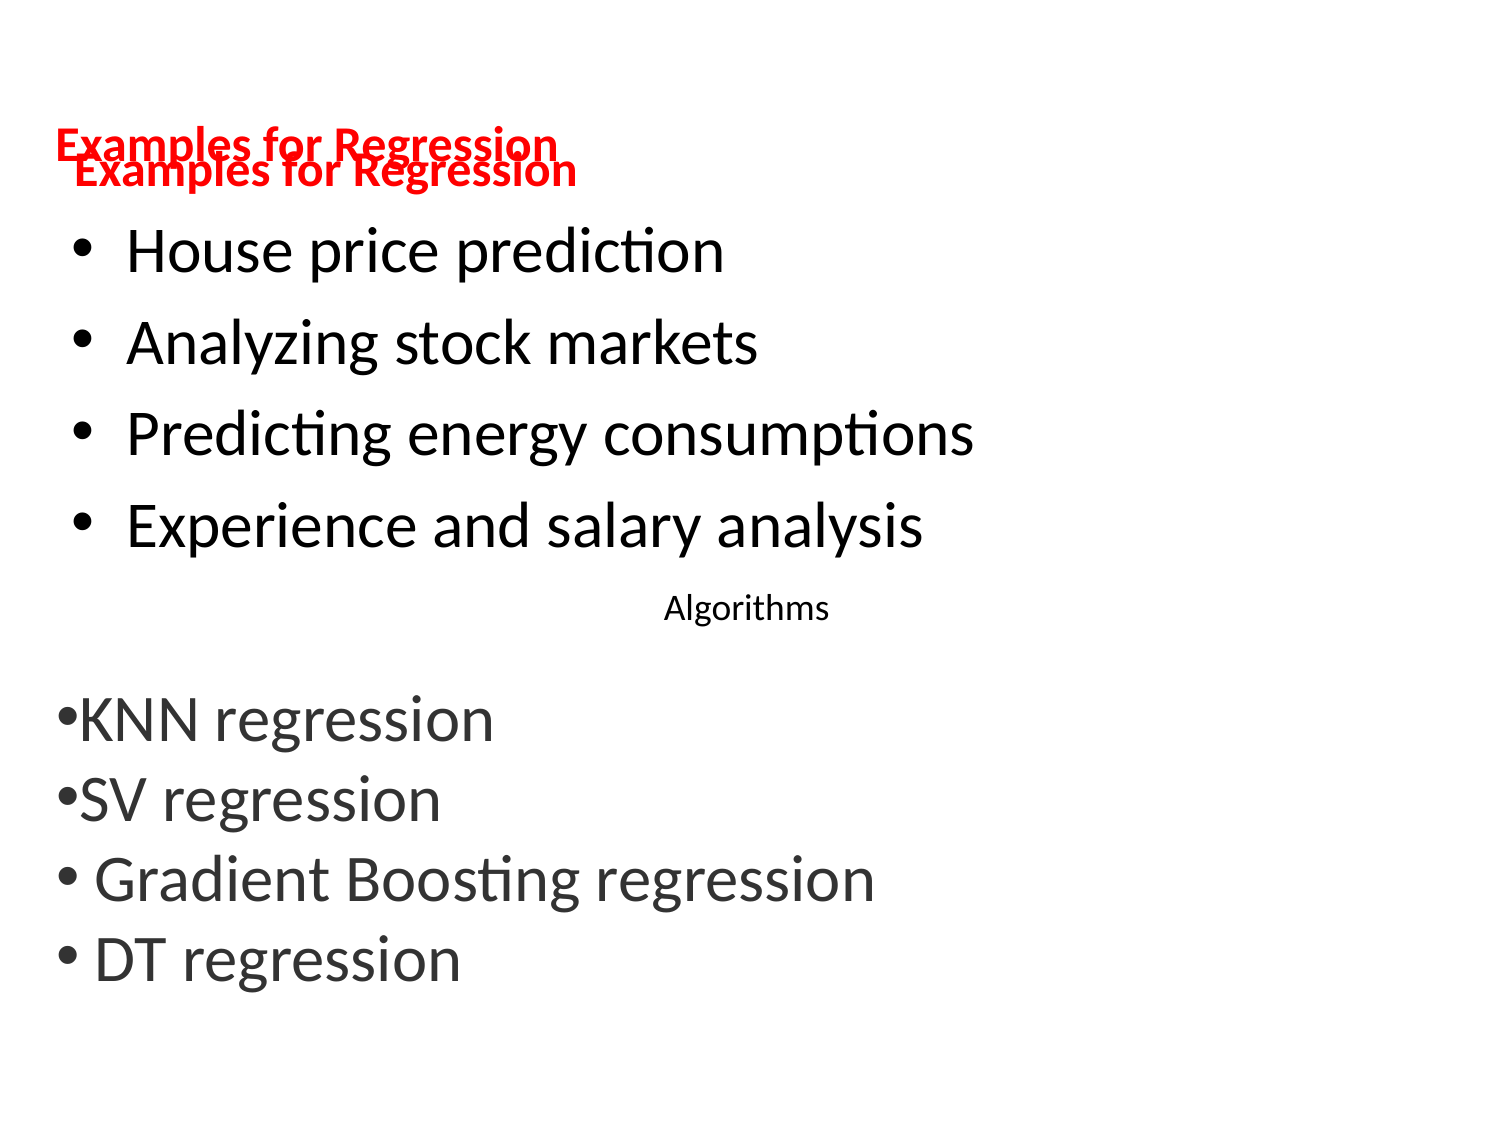

Examples for Regression
Examples for Regression
House price prediction
Analyzing stock markets
Predicting energy consumptions
Experience and salary analysis

# Algorithms
KNN regression
SV regression
 Gradient Boosting regression
 DT regression